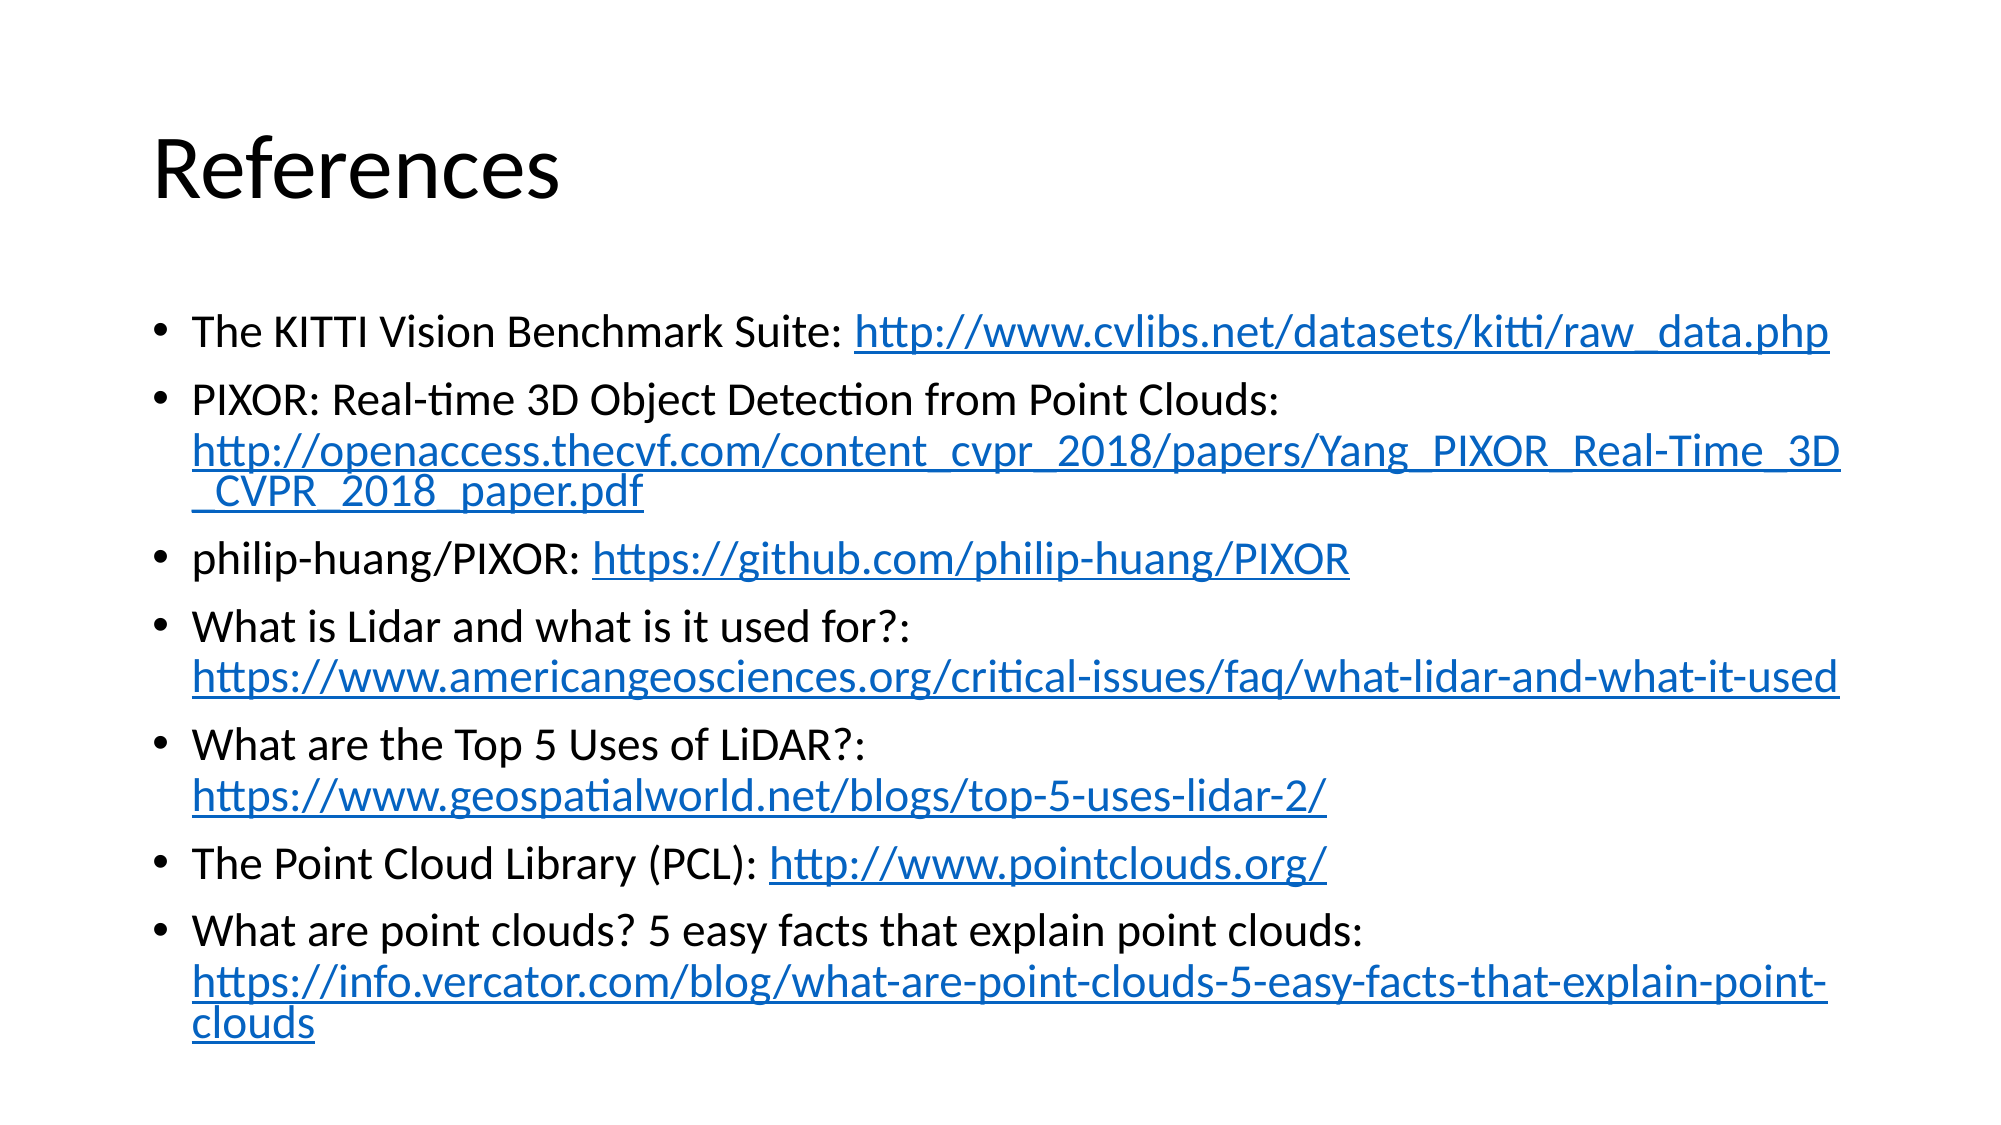

# References
The KITTI Vision Benchmark Suite: http://www.cvlibs.net/datasets/kitti/raw_data.php
PIXOR: Real-time 3D Object Detection from Point Clouds: http://openaccess.thecvf.com/content_cvpr_2018/papers/Yang_PIXOR_Real-Time_3D_CVPR_2018_paper.pdf
philip-huang/PIXOR: https://github.com/philip-huang/PIXOR
What is Lidar and what is it used for?: https://www.americangeosciences.org/critical-issues/faq/what-lidar-and-what-it-used
What are the Top 5 Uses of LiDAR?: https://www.geospatialworld.net/blogs/top-5-uses-lidar-2/
The Point Cloud Library (PCL): http://www.pointclouds.org/
What are point clouds? 5 easy facts that explain point clouds: https://info.vercator.com/blog/what-are-point-clouds-5-easy-facts-that-explain-point-clouds